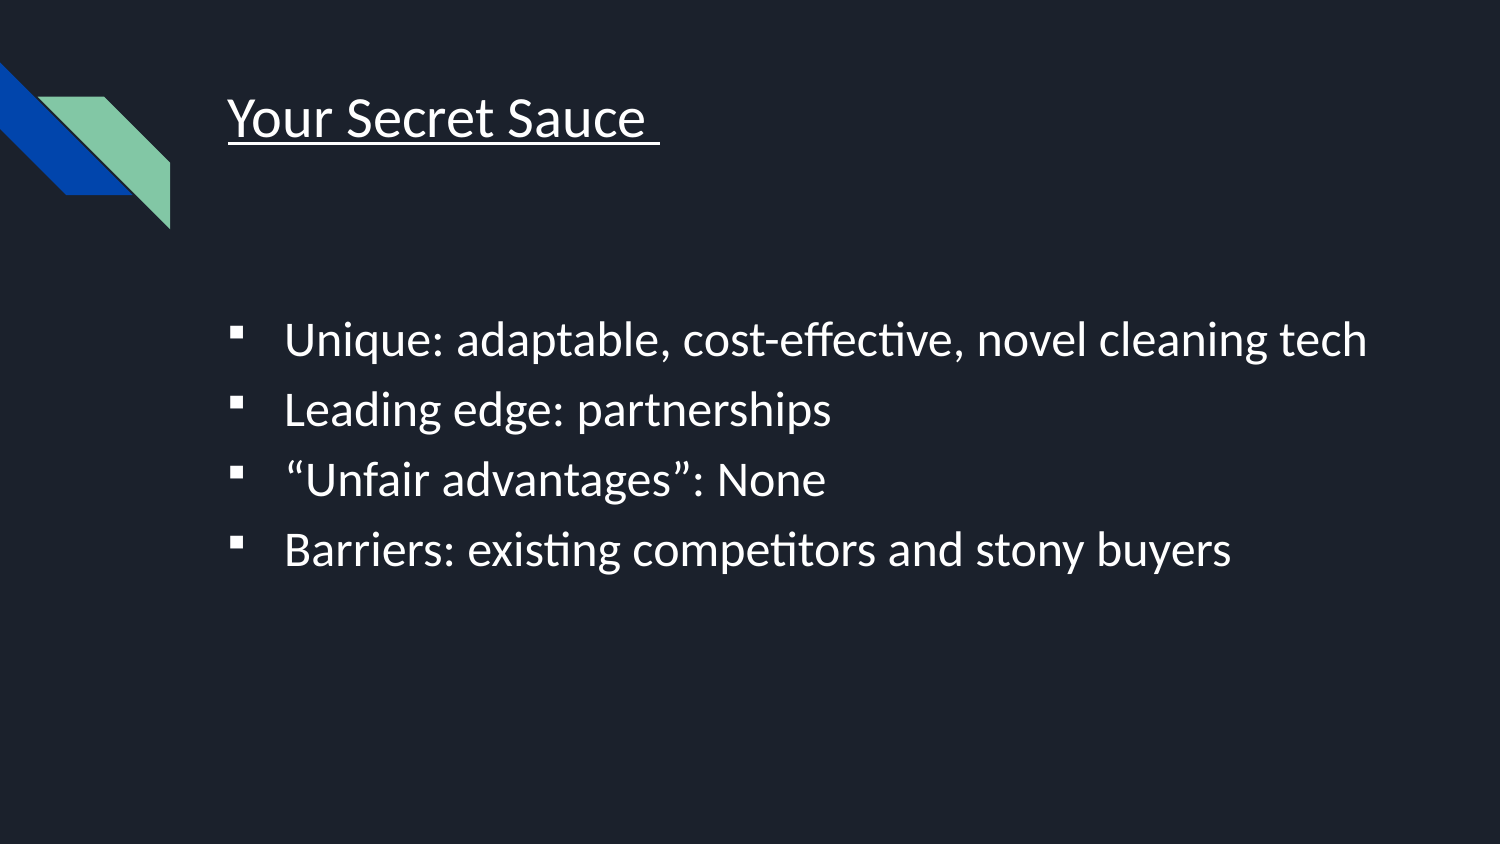

# Your Secret Sauce

Unique: adaptable, cost-effective, novel cleaning tech
Leading edge: partnerships
“Unfair advantages”: None
Barriers: existing competitors and stony buyers